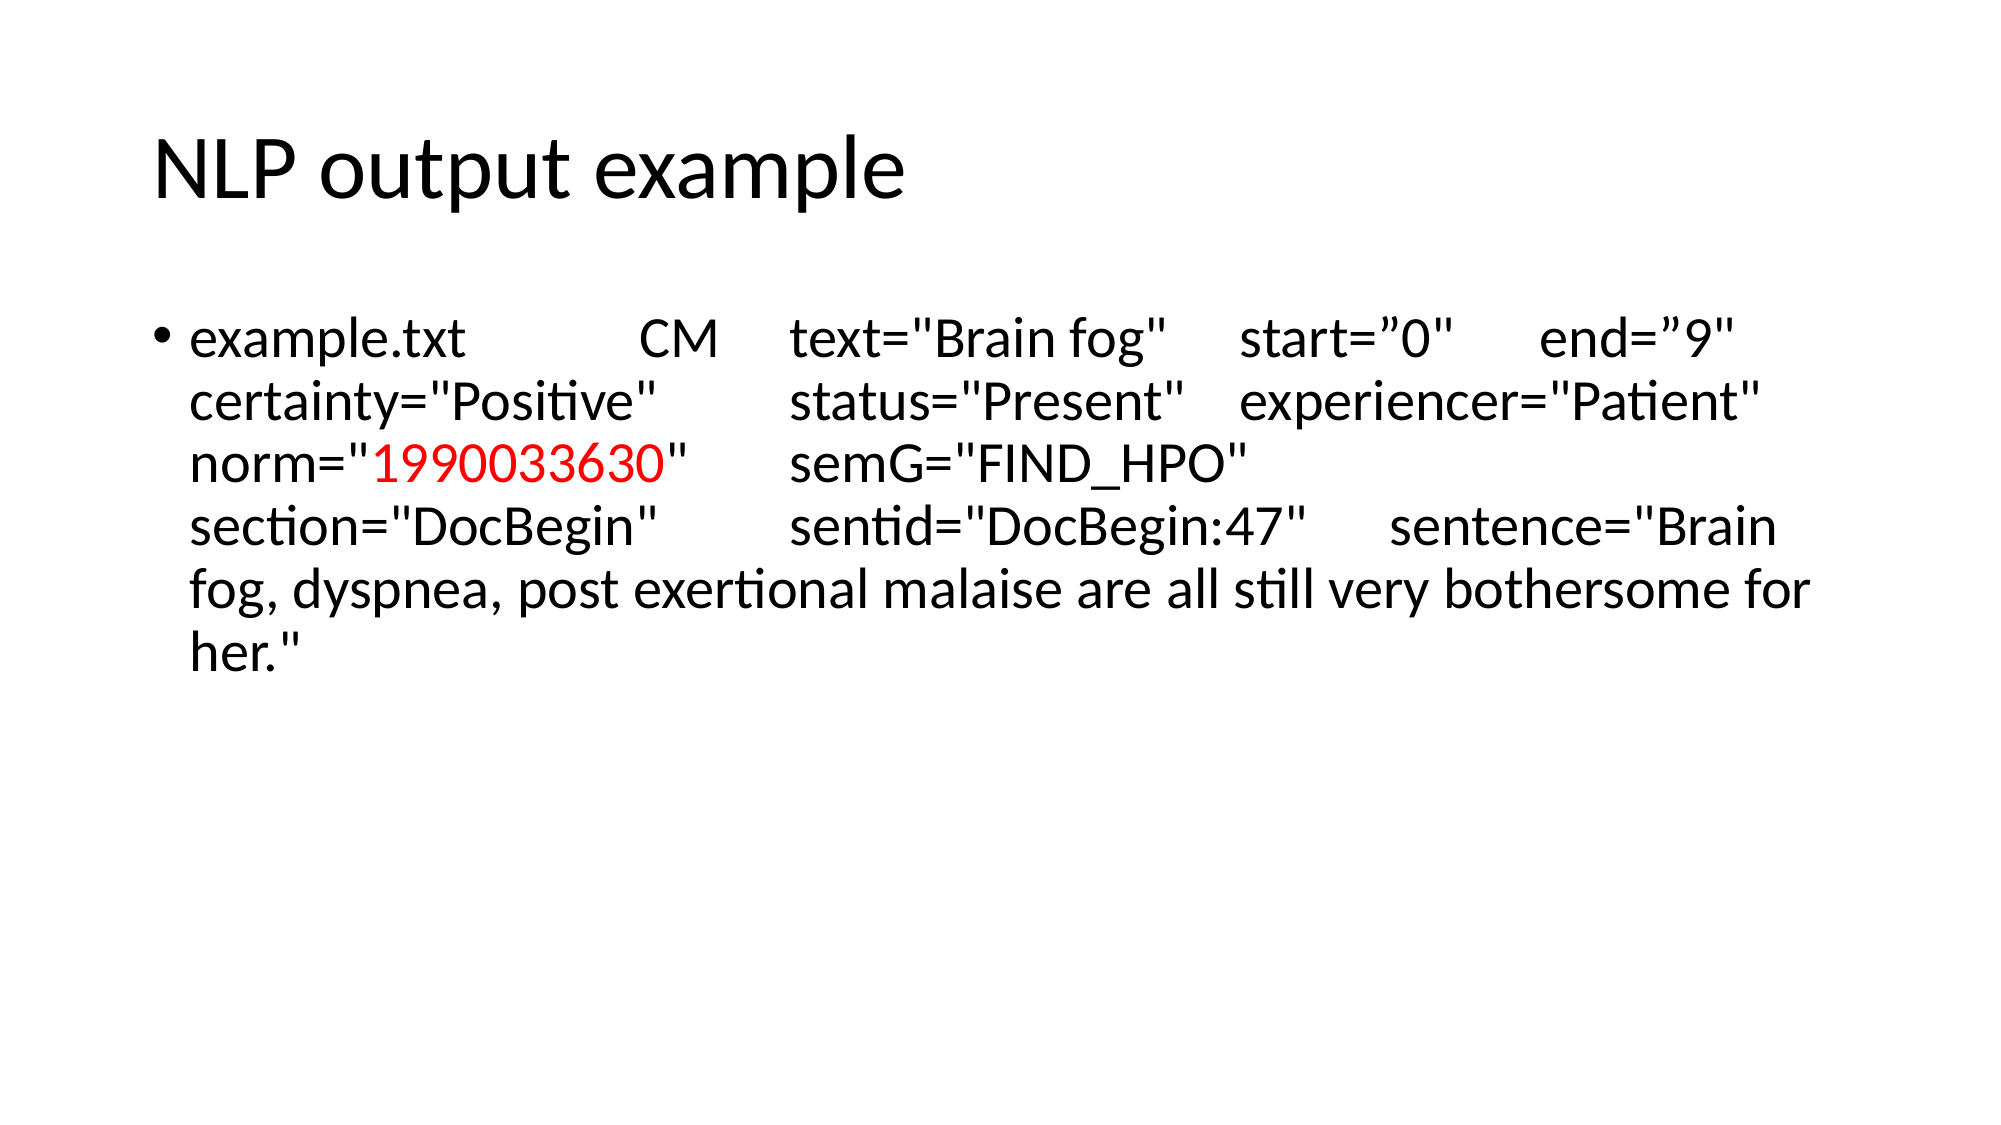

# NLP output example
example.txt		CM	text="Brain fog"	start=”0"	end=”9"	certainty="Positive"	status="Present"	experiencer="Patient"	norm="1990033630"	semG="FIND_HPO"	section="DocBegin"	sentid="DocBegin:47"	sentence="Brain fog, dyspnea, post exertional malaise are all still very bothersome for her."